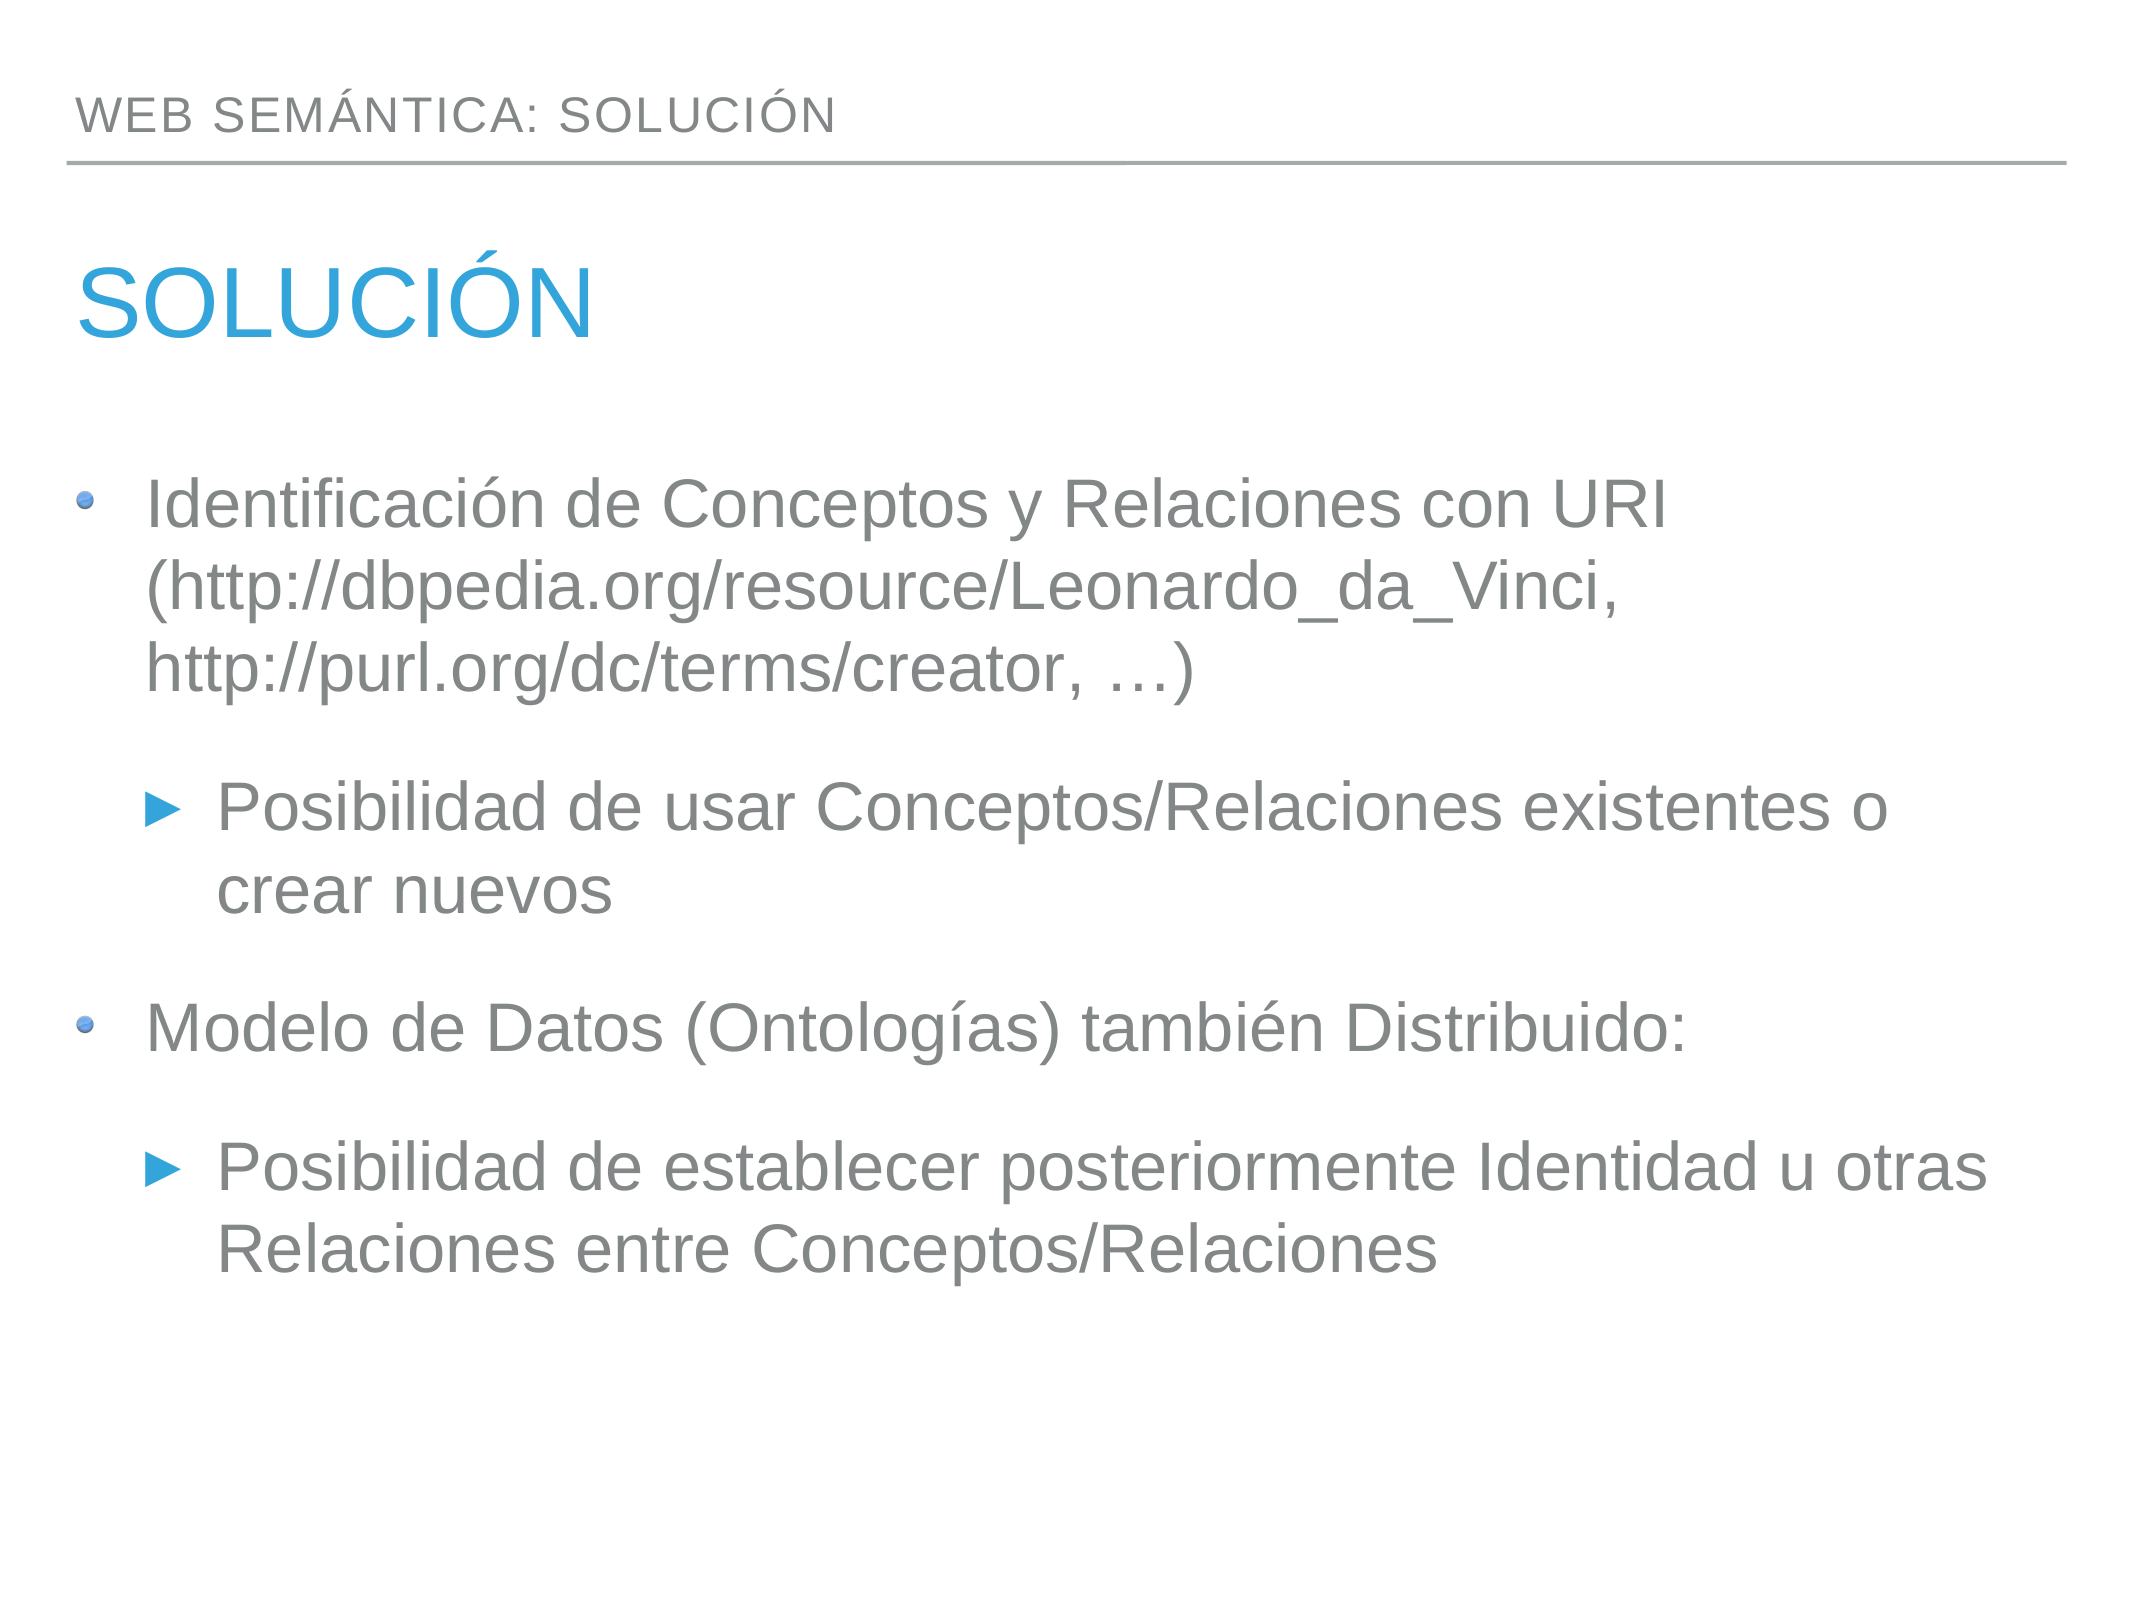

WEB Semántica: SOLución
# Solución
Identificación de Conceptos y Relaciones con URI
(http://dbpedia.org/resource/Leonardo_da_Vinci,
http://purl.org/dc/terms/creator, …)
Posibilidad de usar Conceptos/Relaciones existentes o crear nuevos
Modelo de Datos (Ontologías) también Distribuido:
Posibilidad de establecer posteriormente Identidad u otras Relaciones entre Conceptos/Relaciones